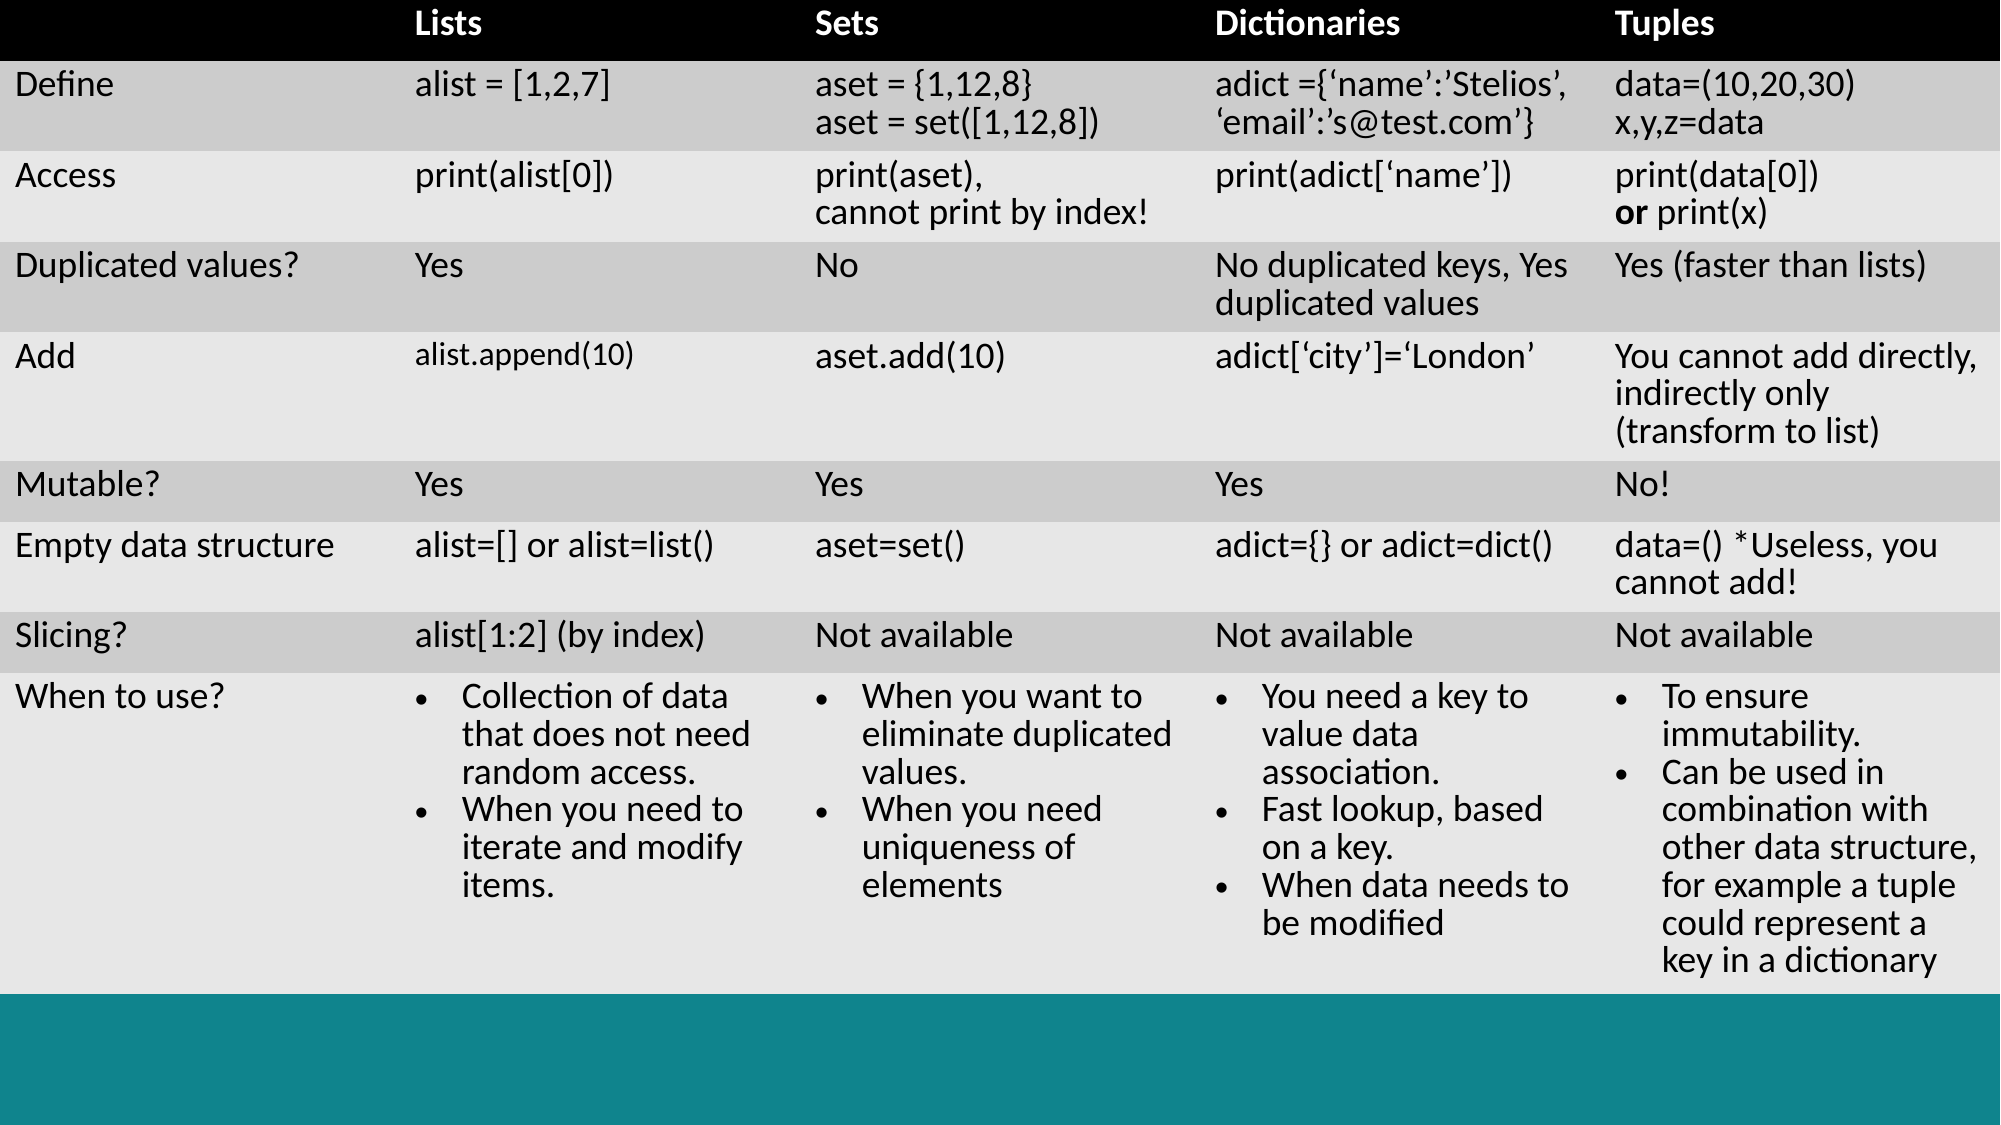

|  | Lists | Sets | Dictionaries | Tuples |
| --- | --- | --- | --- | --- |
| Define | alist = [1,2,7] | aset = {1,12,8} aset = set([1,12,8]) | adict ={‘name’:’Stelios’, ‘email’:’s@test.com’} | data=(10,20,30) x,y,z=data |
| Access | print(alist[0]) | print(aset), cannot print by index! | print(adict[‘name’]) | print(data[0]) or print(x) |
| Duplicated values? | Yes | No | No duplicated keys, Yes duplicated values | Yes (faster than lists) |
| Add | alist.append(10) | aset.add(10) | adict[‘city’]=‘London’ | You cannot add directly, indirectly only (transform to list) |
| Mutable? | Yes | Yes | Yes | No! |
| Empty data structure | alist=[] or alist=list() | aset=set() | adict={} or adict=dict() | data=() \*Useless, you cannot add! |
| Slicing? | alist[1:2] (by index) | Not available | Not available | Not available |
| When to use? | Collection of data that does not need random access. When you need to iterate and modify items. | When you want to eliminate duplicated values. When you need uniqueness of elements | You need a key to value data association. Fast lookup, based on a key. When data needs to be modified | To ensure immutability. Can be used in combination with other data structure, for example a tuple could represent a key in a dictionary |